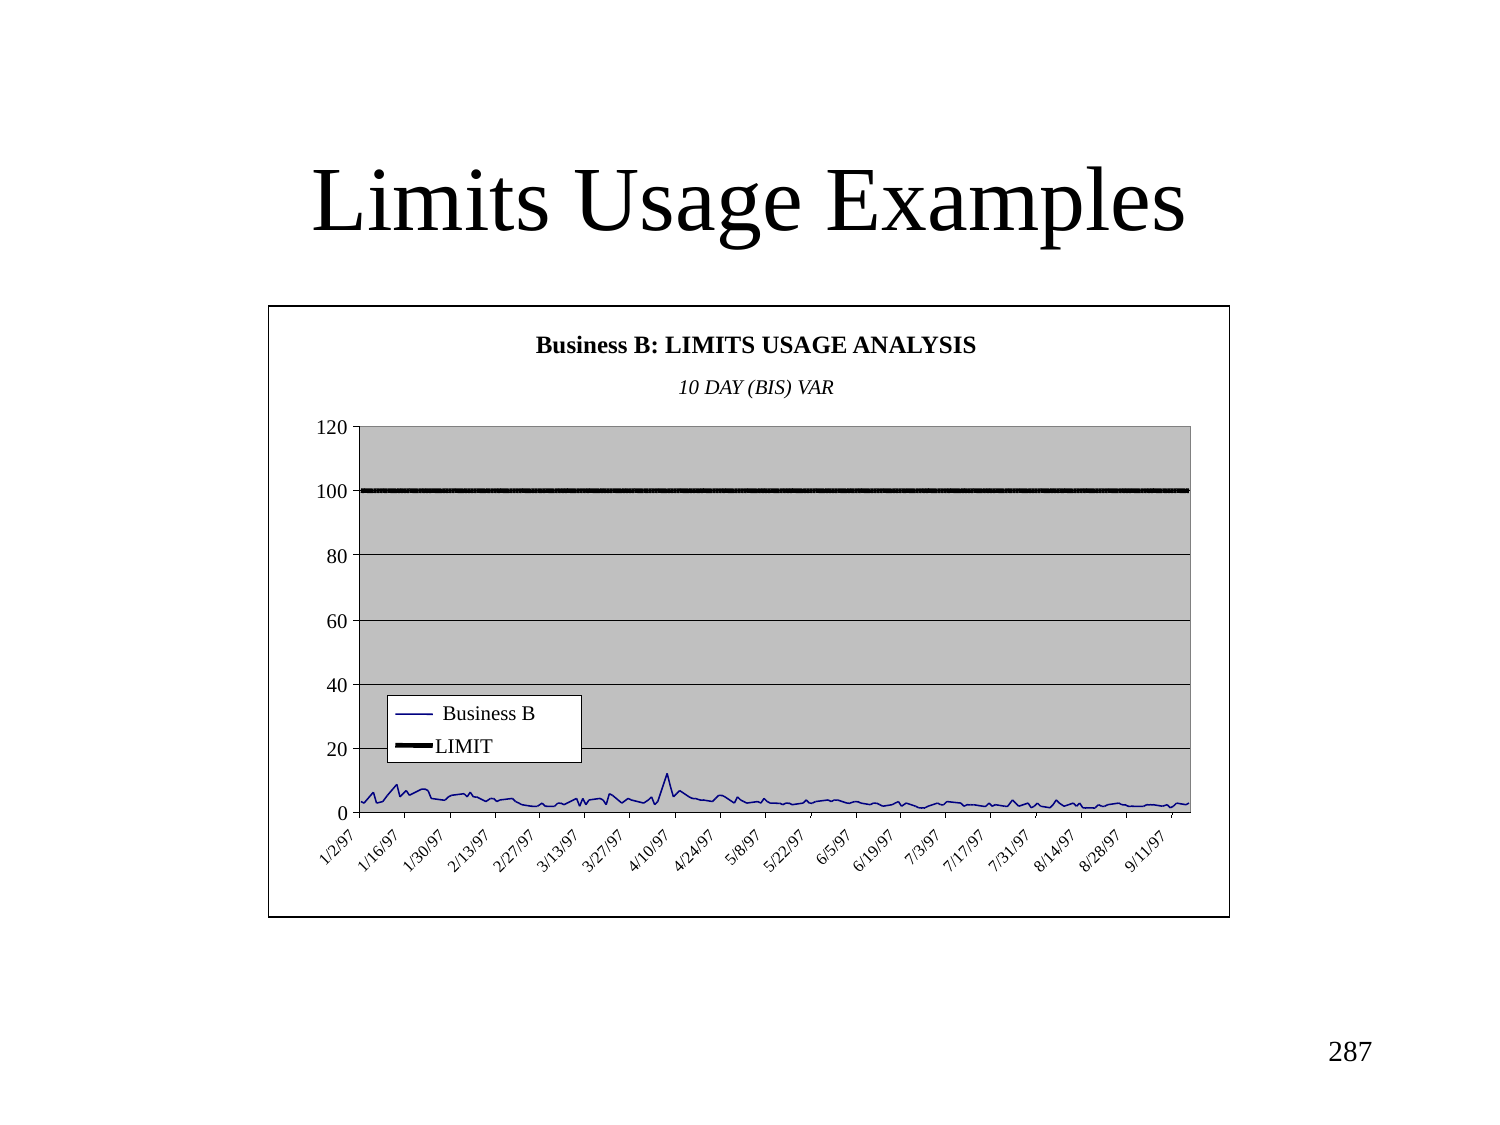

# Limits Usage Examples

                 Business B: LIMITS USAGE ANALYSIS
100

80
60
40
20
0

10 DAY (BIS) VAR
120

Business B

LIMIT

1/2/97
5/8/97
6/5/97
7/3/97
1/16/97
1/30/97
2/13/97
2/27/97
3/13/97
3/27/97
4/10/97
4/24/97
5/22/97
6/19/97
7/17/97
7/31/97
8/14/97
8/28/97
9/11/97
287